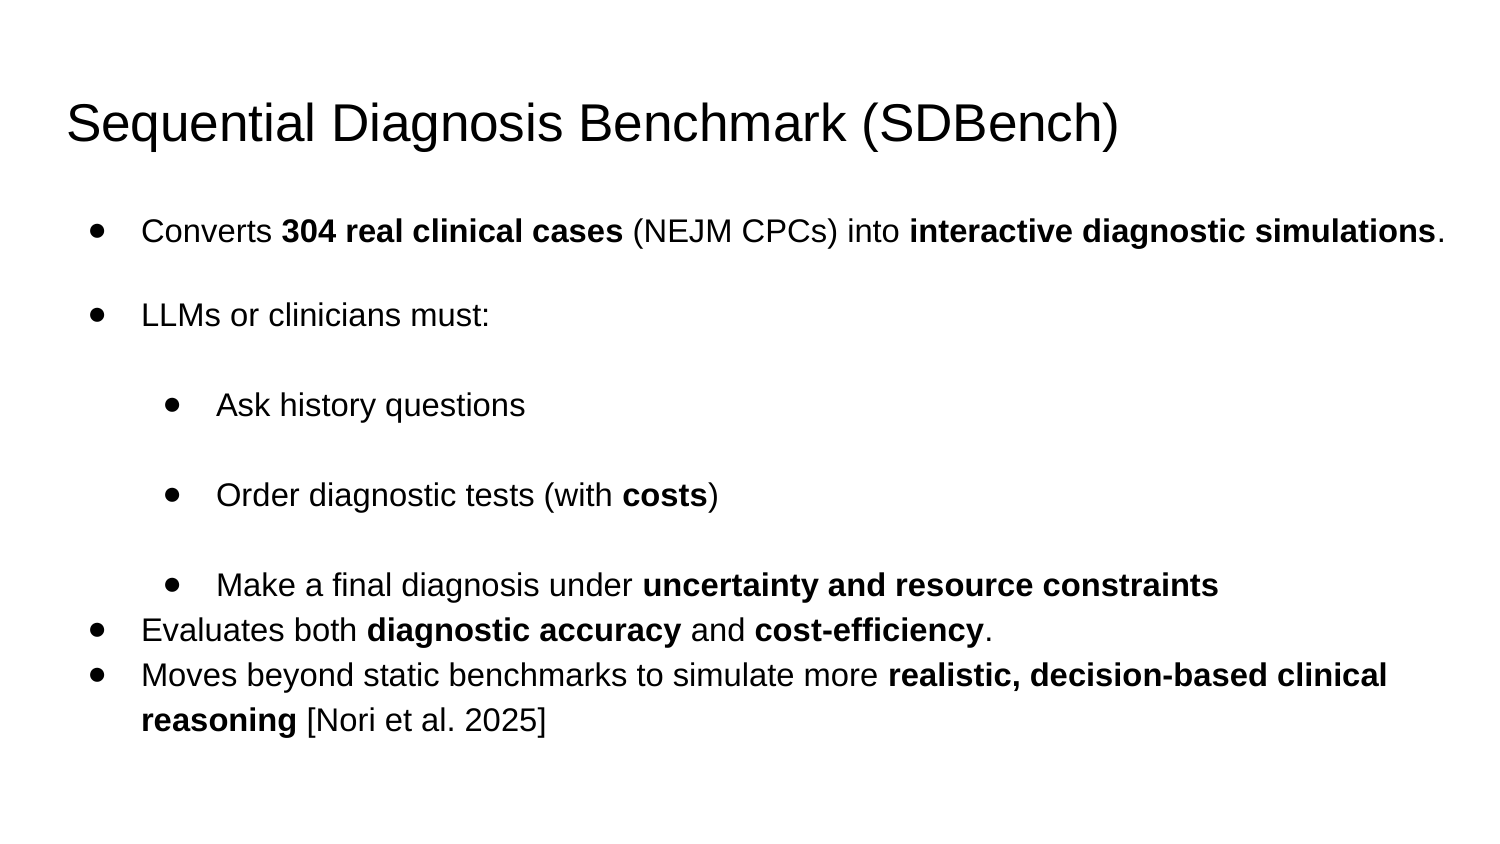

# Sequential Diagnosis Benchmark (SDBench)

Converts 304 real clinical cases (NEJM CPCs) into interactive diagnostic simulations.
LLMs or clinicians must:
Ask history questions
Order diagnostic tests (with costs)
Make a final diagnosis under uncertainty and resource constraints
Evaluates both diagnostic accuracy and cost-efficiency.
Moves beyond static benchmarks to simulate more realistic, decision-based clinical reasoning [Nori et al. 2025]